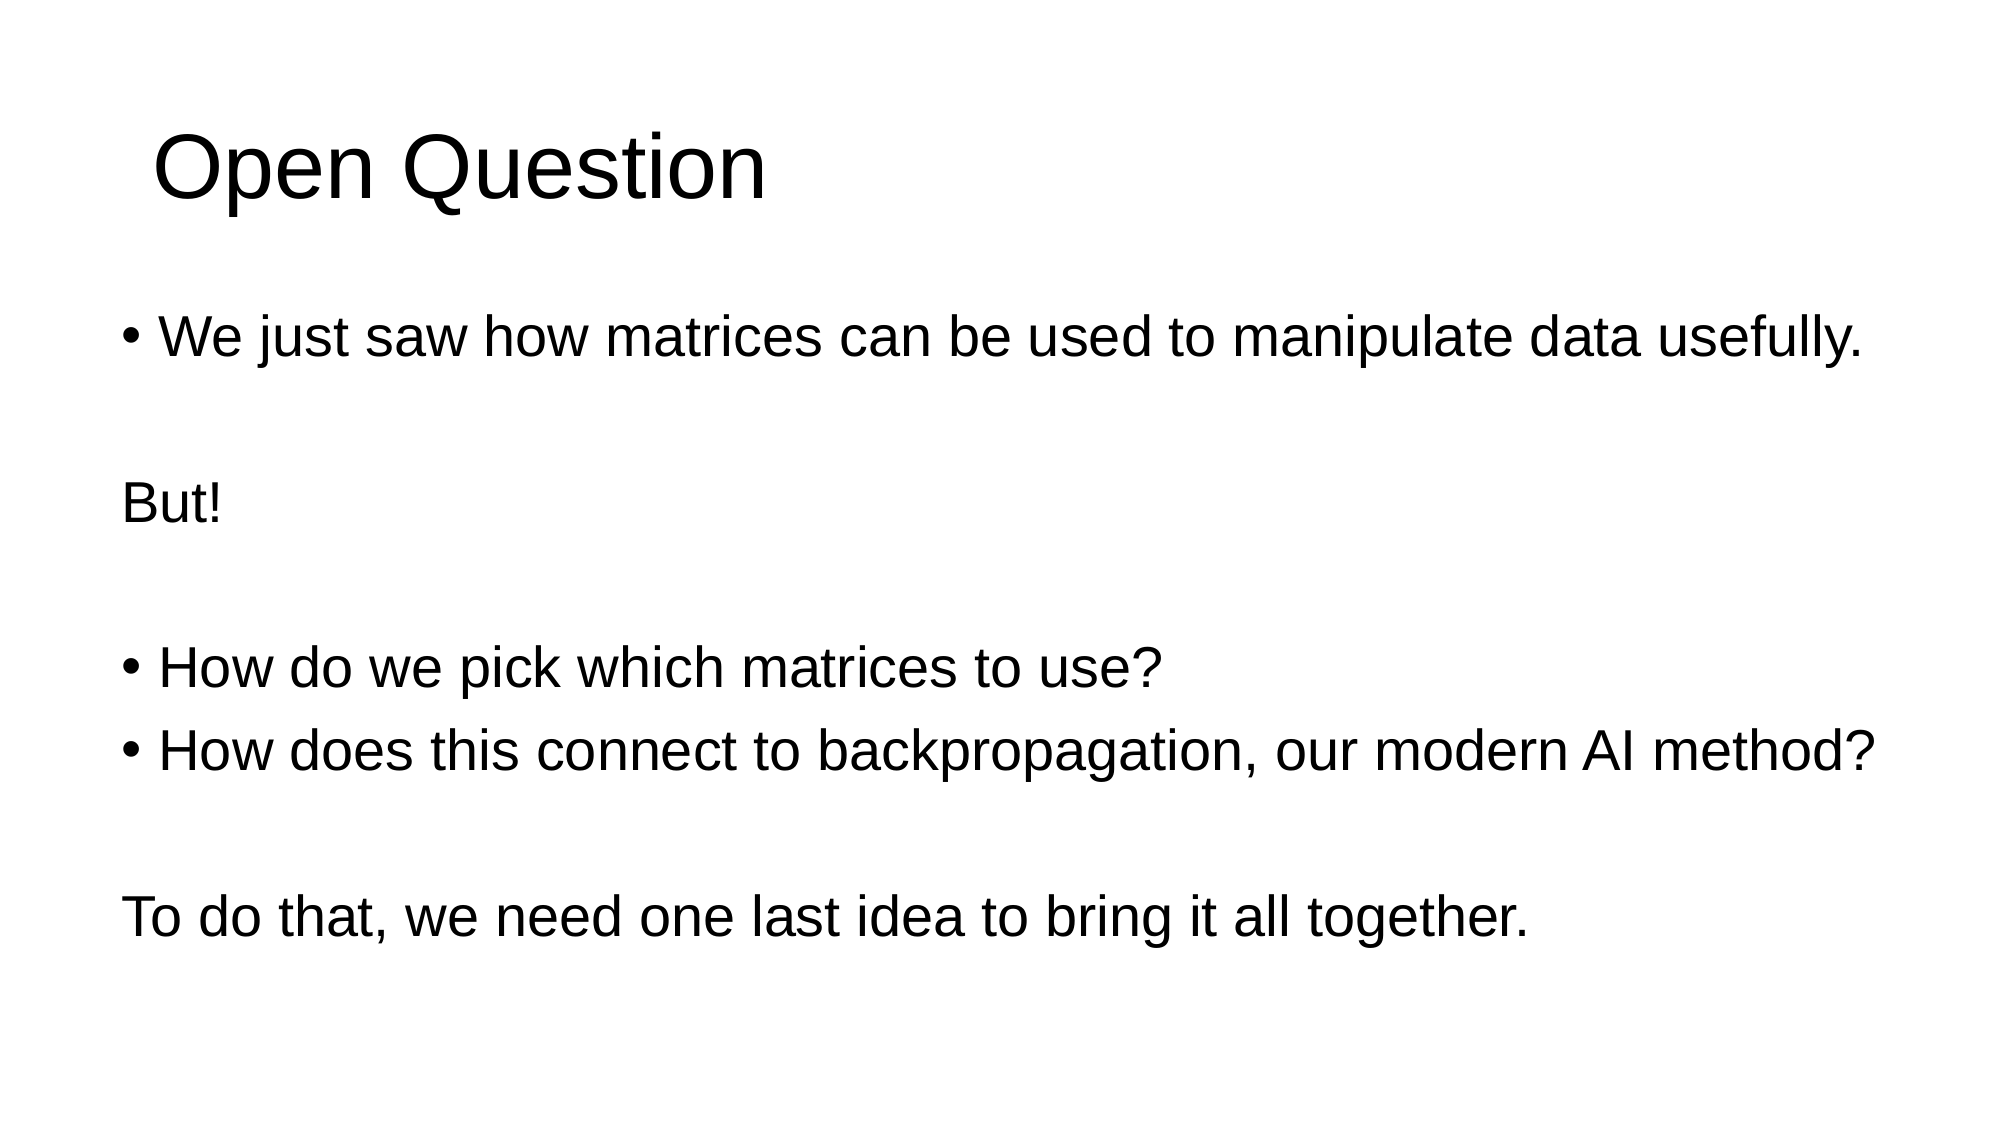

# Open Question
We just saw how matrices can be used to manipulate data usefully.

But!

How do we pick which matrices to use?
How does this connect to backpropagation, our modern AI method?

To do that, we need one last idea to bring it all together.